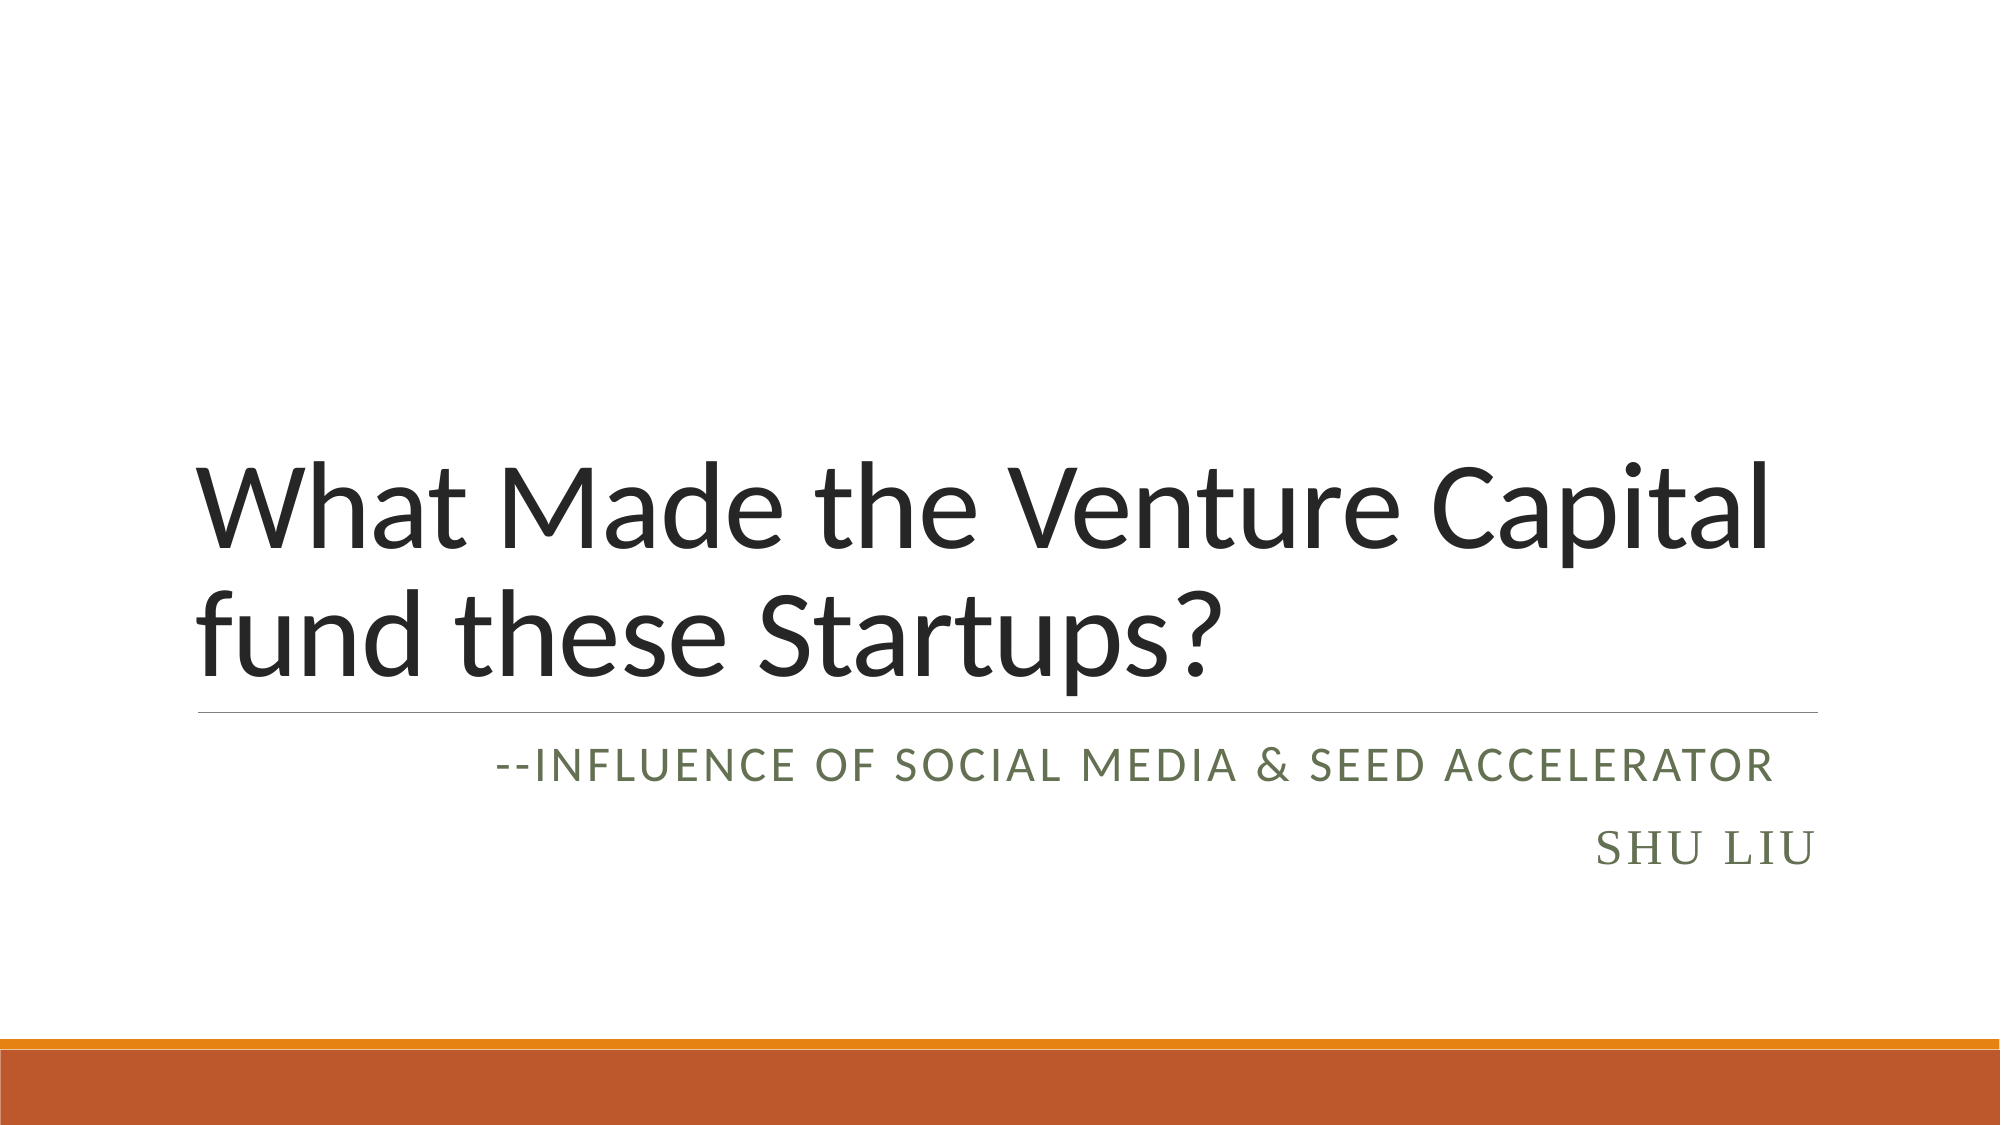

# What Made the Venture Capital fund these Startups?
		--Influence of social media & Seed accelerator
						SHU LIU